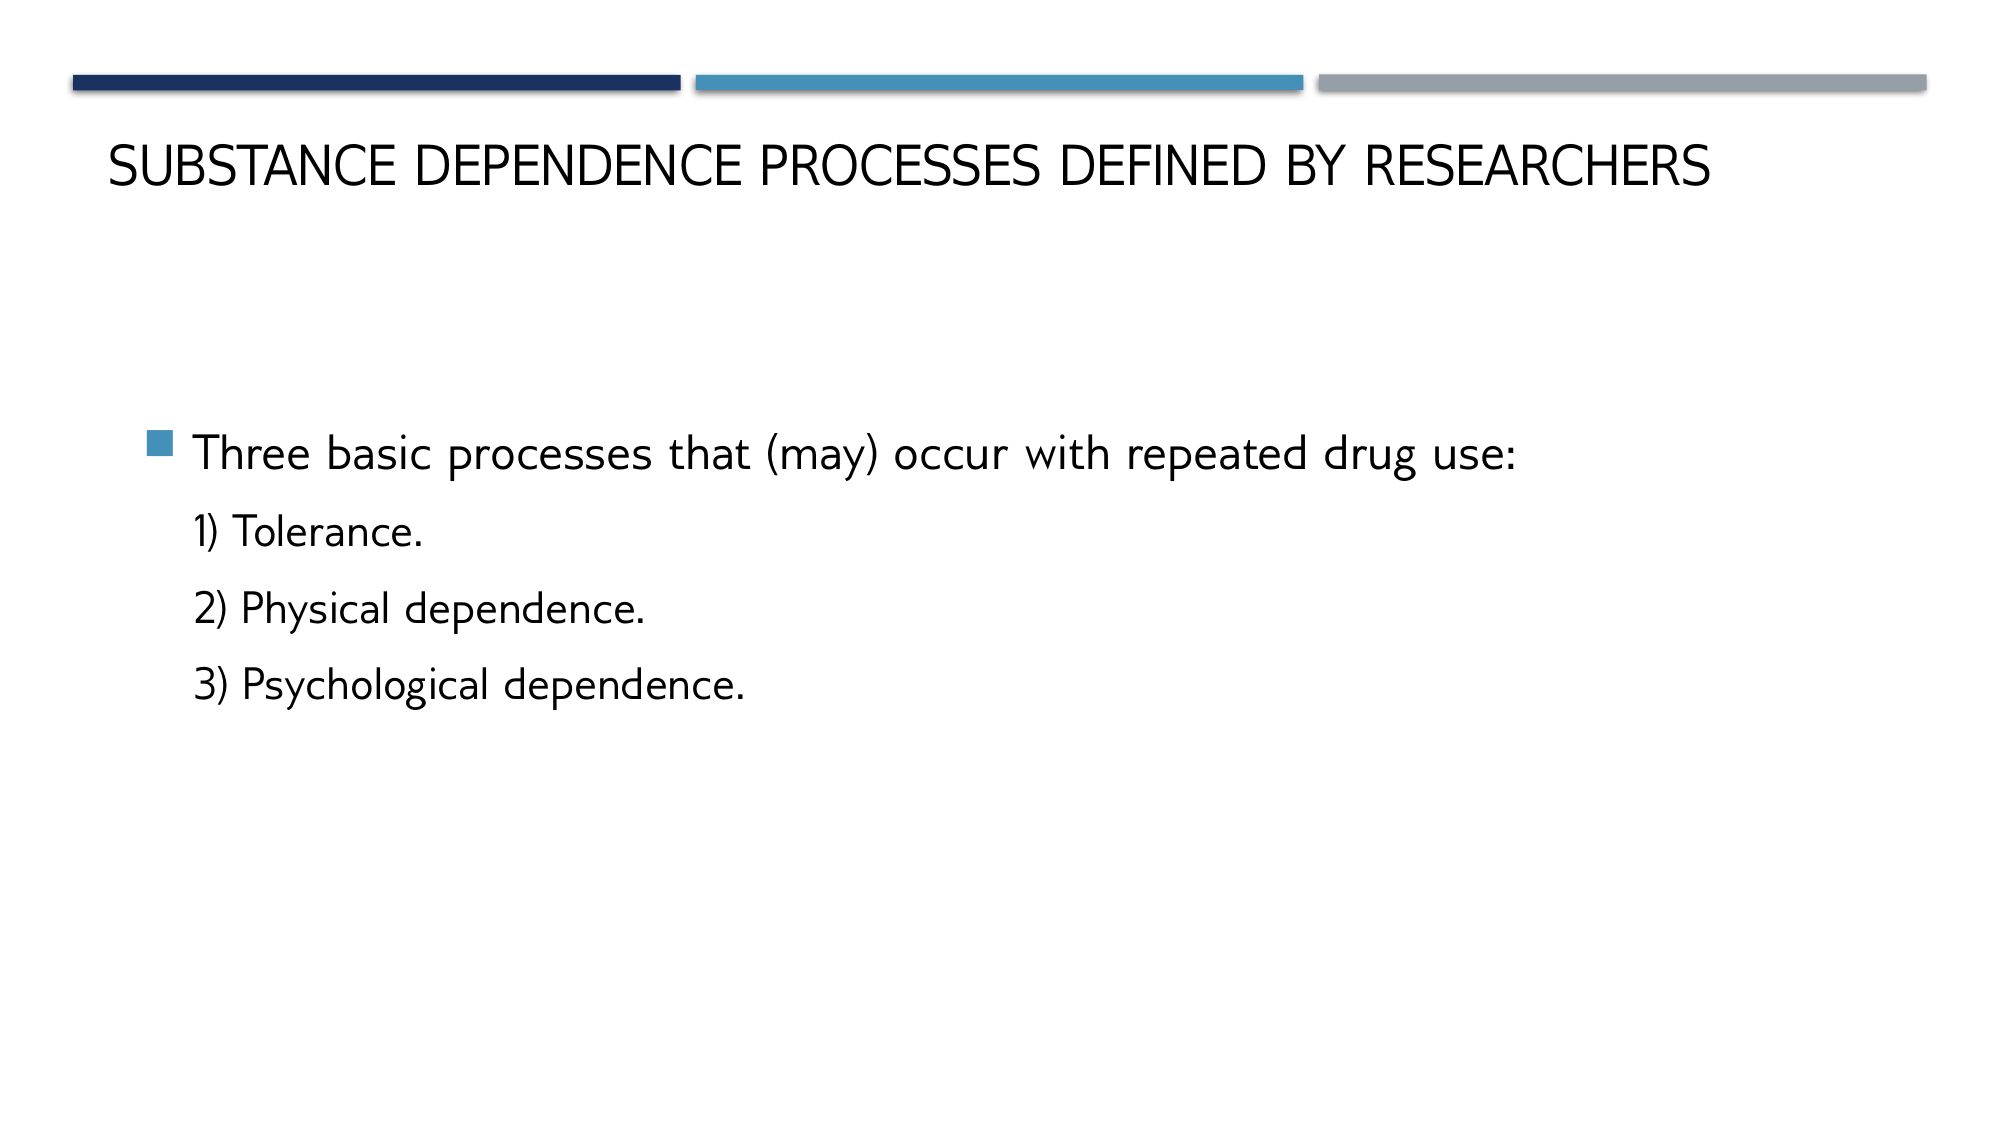

Substance Dependence Processes defined by researchers
Three basic processes that (may) occur with repeated drug use:
1) Tolerance.
2) Physical dependence.
3) Psychological dependence.